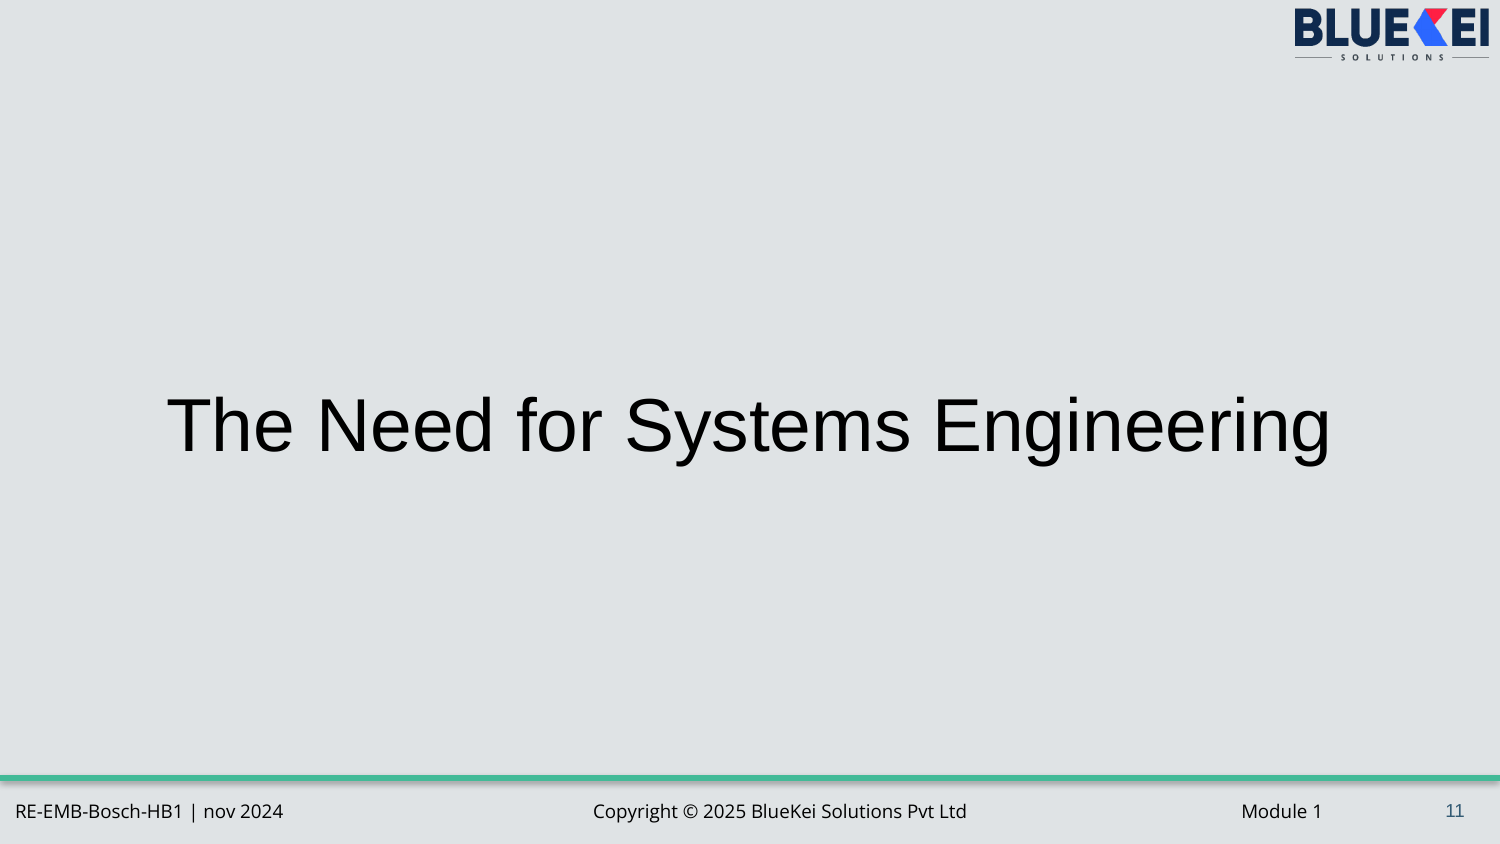

# The Need for Systems Engineering
11